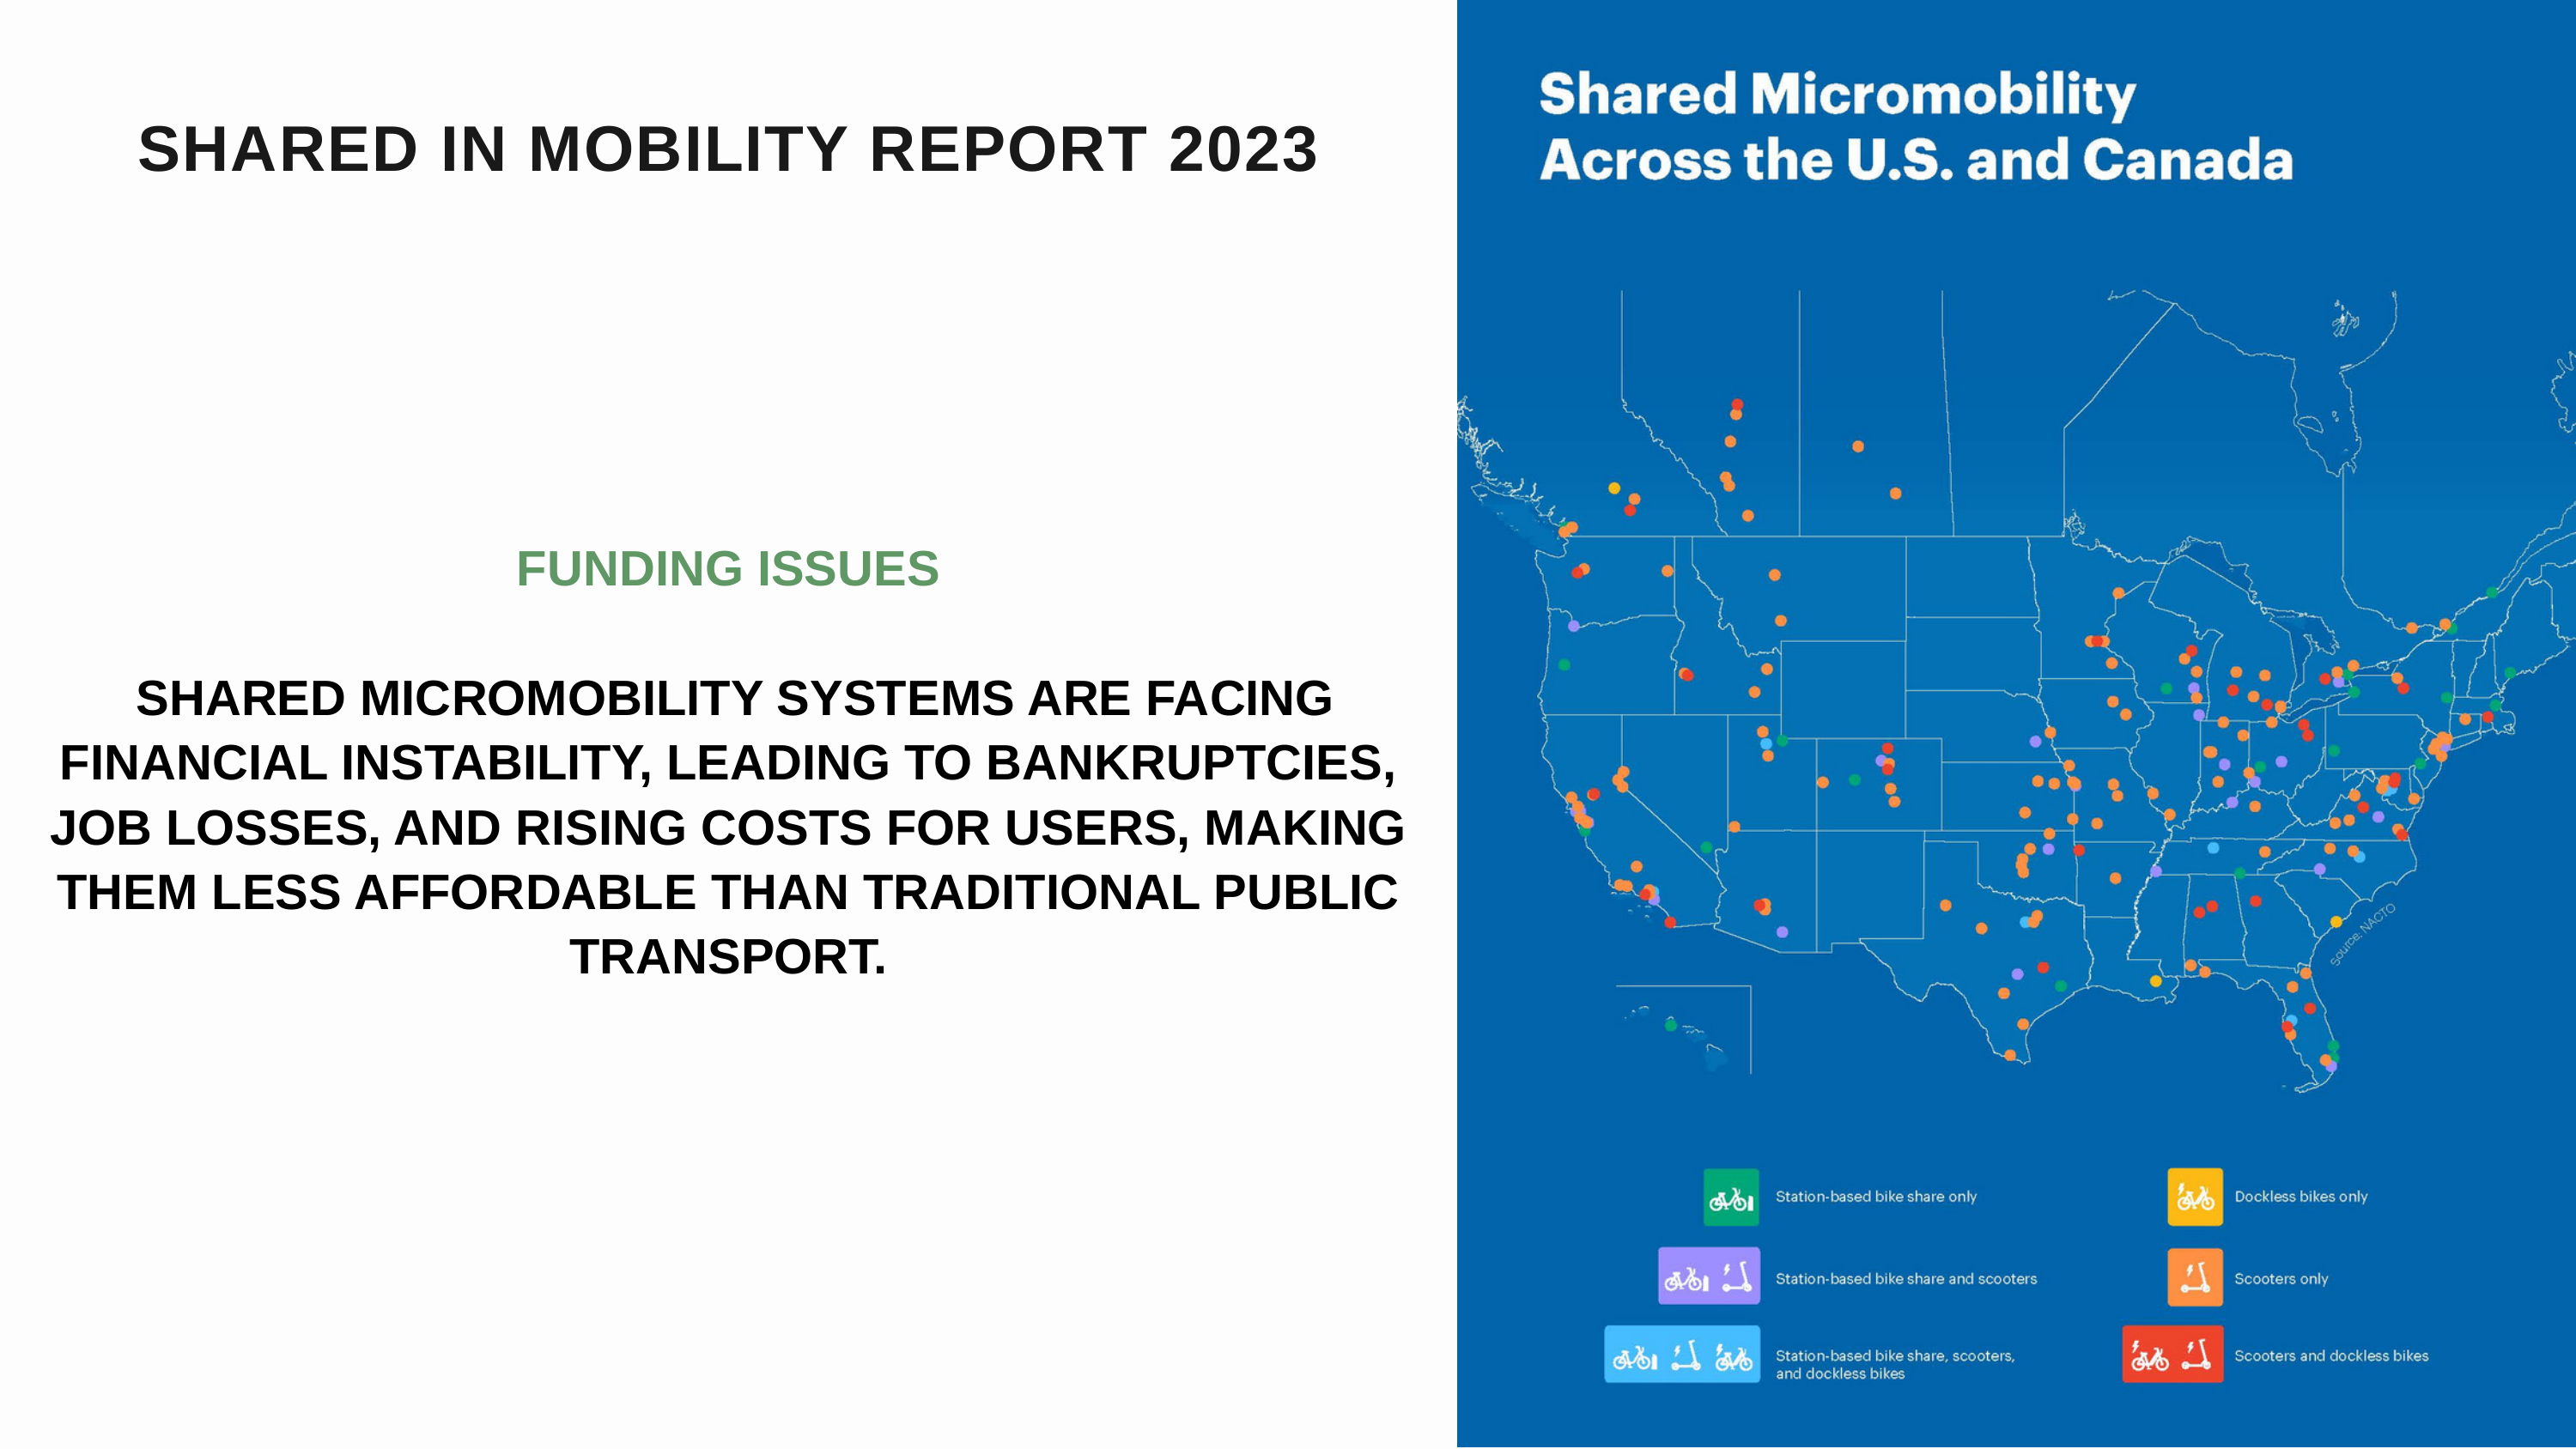

SHARED IN MOBILITY REPORT 2023
FUNDING ISSUES

 SHARED MICROMOBILITY SYSTEMS ARE FACING FINANCIAL INSTABILITY, LEADING TO BANKRUPTCIES, JOB LOSSES, AND RISING COSTS FOR USERS, MAKING THEM LESS AFFORDABLE THAN TRADITIONAL PUBLIC TRANSPORT.